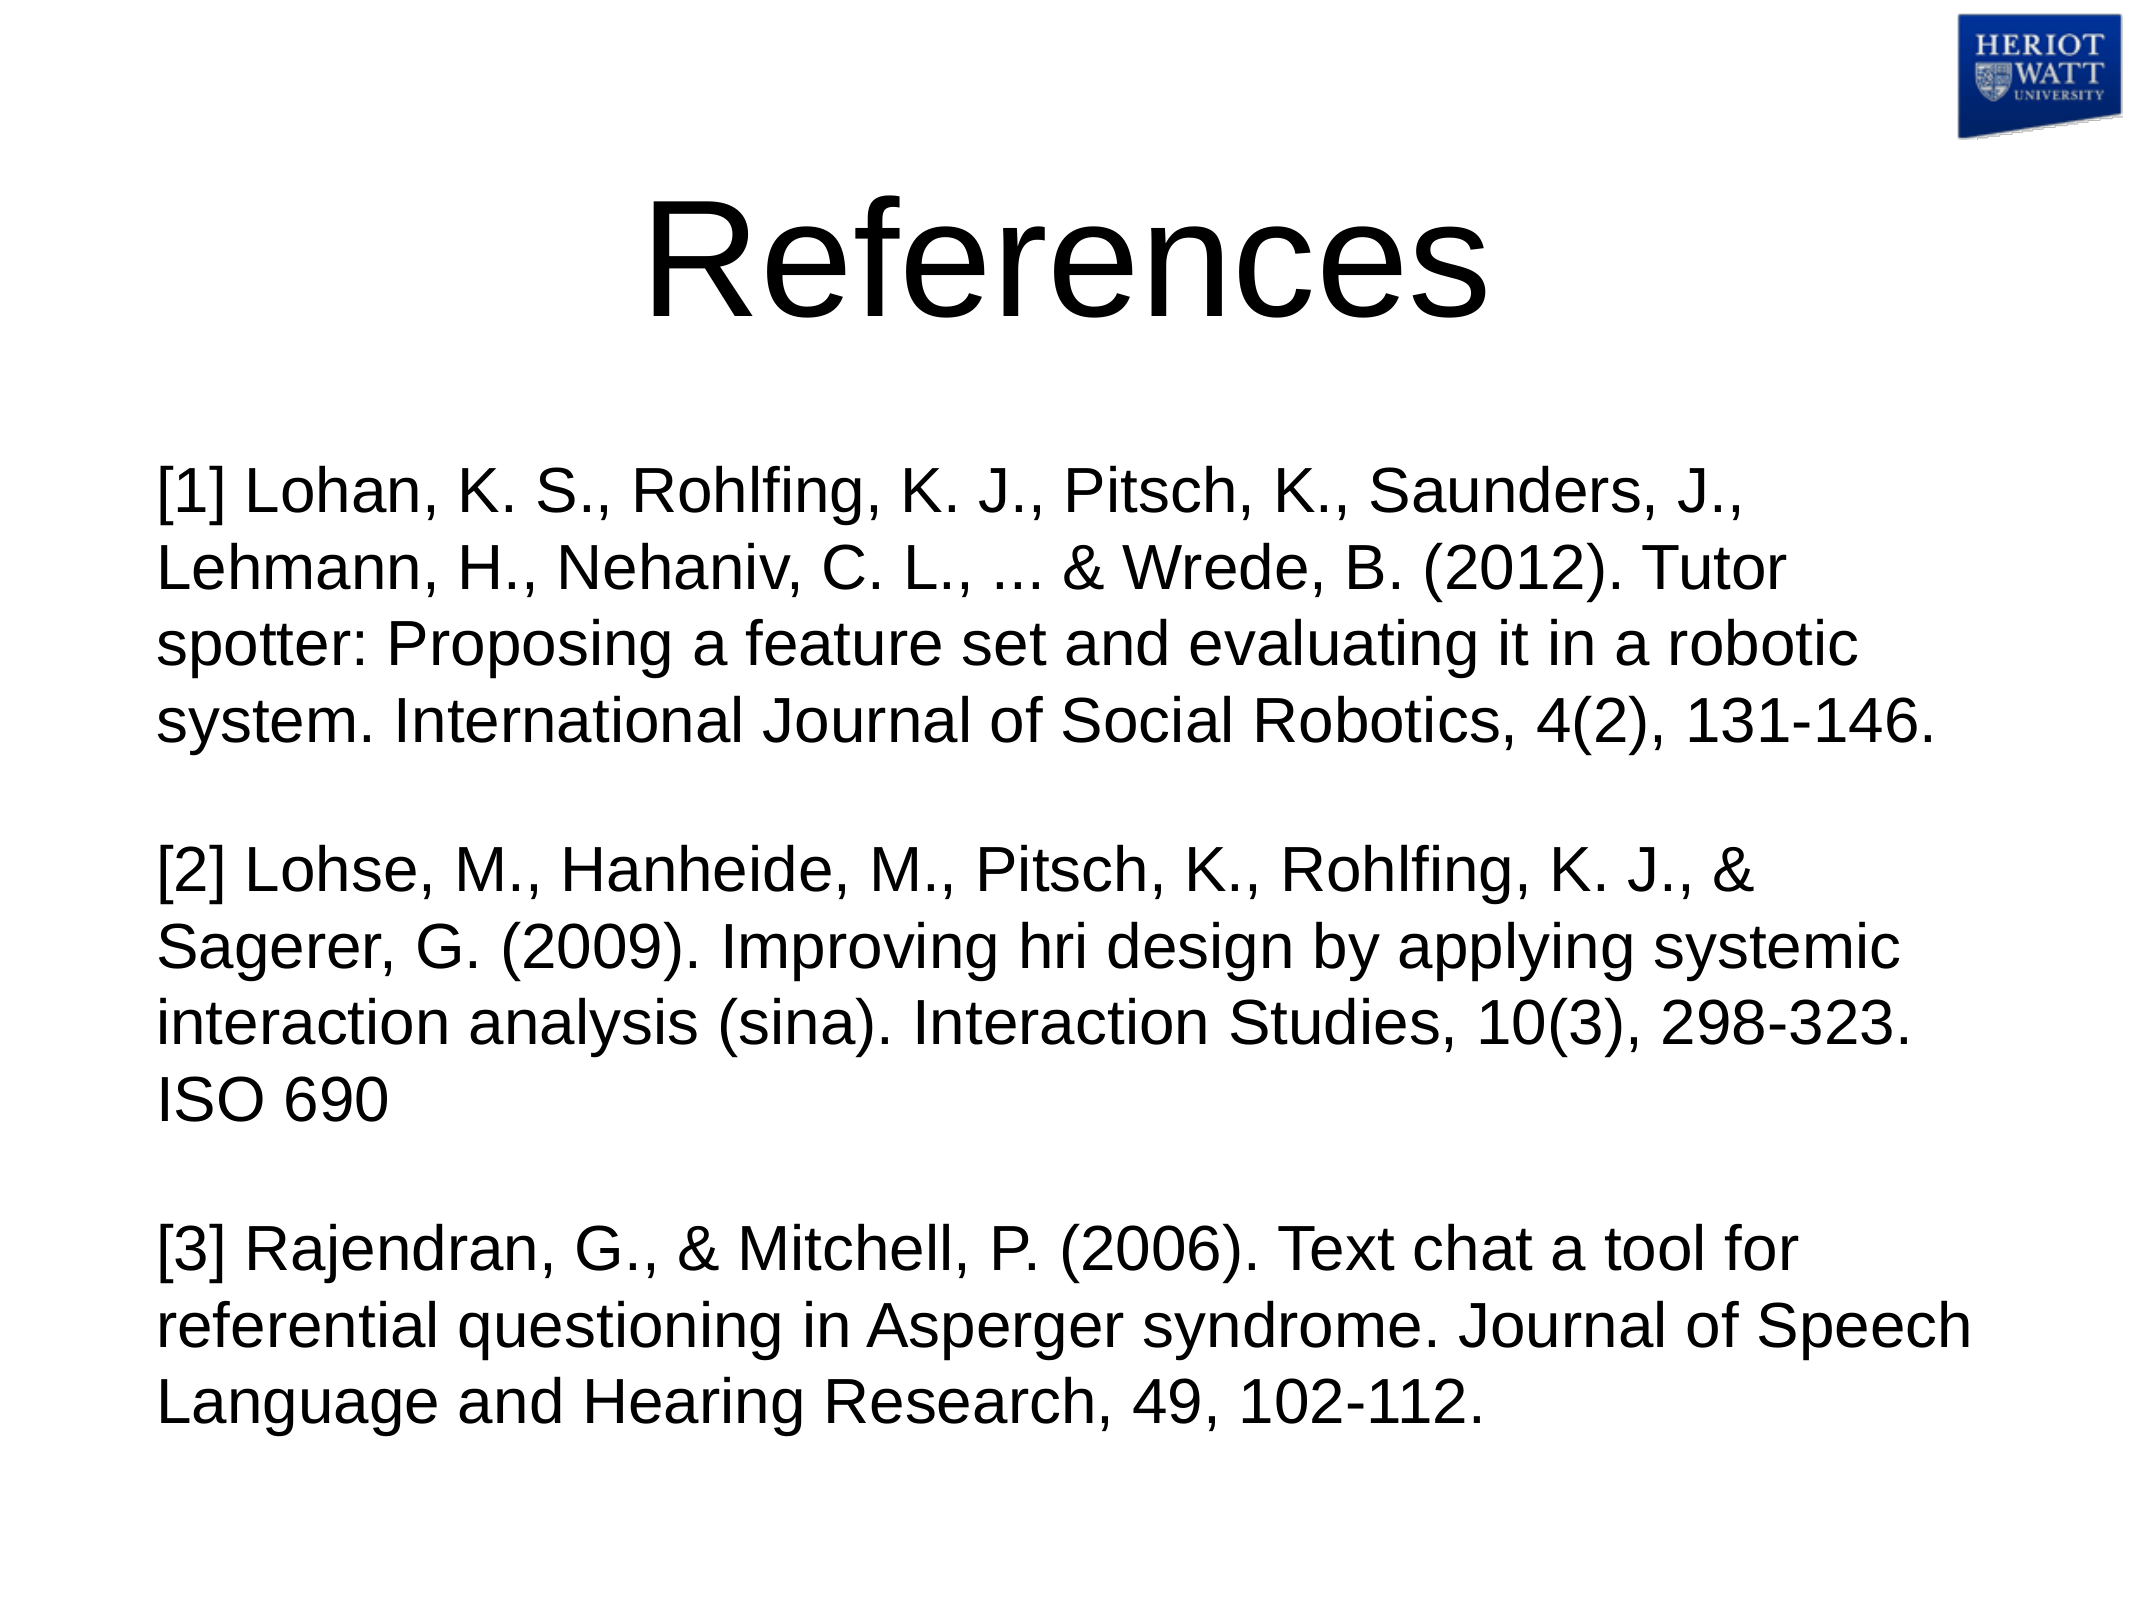

# References
[1] Lohan, K. S., Rohlfing, K. J., Pitsch, K., Saunders, J., Lehmann, H., Nehaniv, C. L., ... & Wrede, B. (2012). Tutor spotter: Proposing a feature set and evaluating it in a robotic system. International Journal of Social Robotics, 4(2), 131-146.
[2] Lohse, M., Hanheide, M., Pitsch, K., Rohlfing, K. J., & Sagerer, G. (2009). Improving hri design by applying systemic interaction analysis (sina). Interaction Studies, 10(3), 298-323. ISO 690
[3] Rajendran, G., & Mitchell, P. (2006). Text chat a tool for referential questioning in Asperger syndrome. Journal of Speech Language and Hearing Research, 49, 102-112.